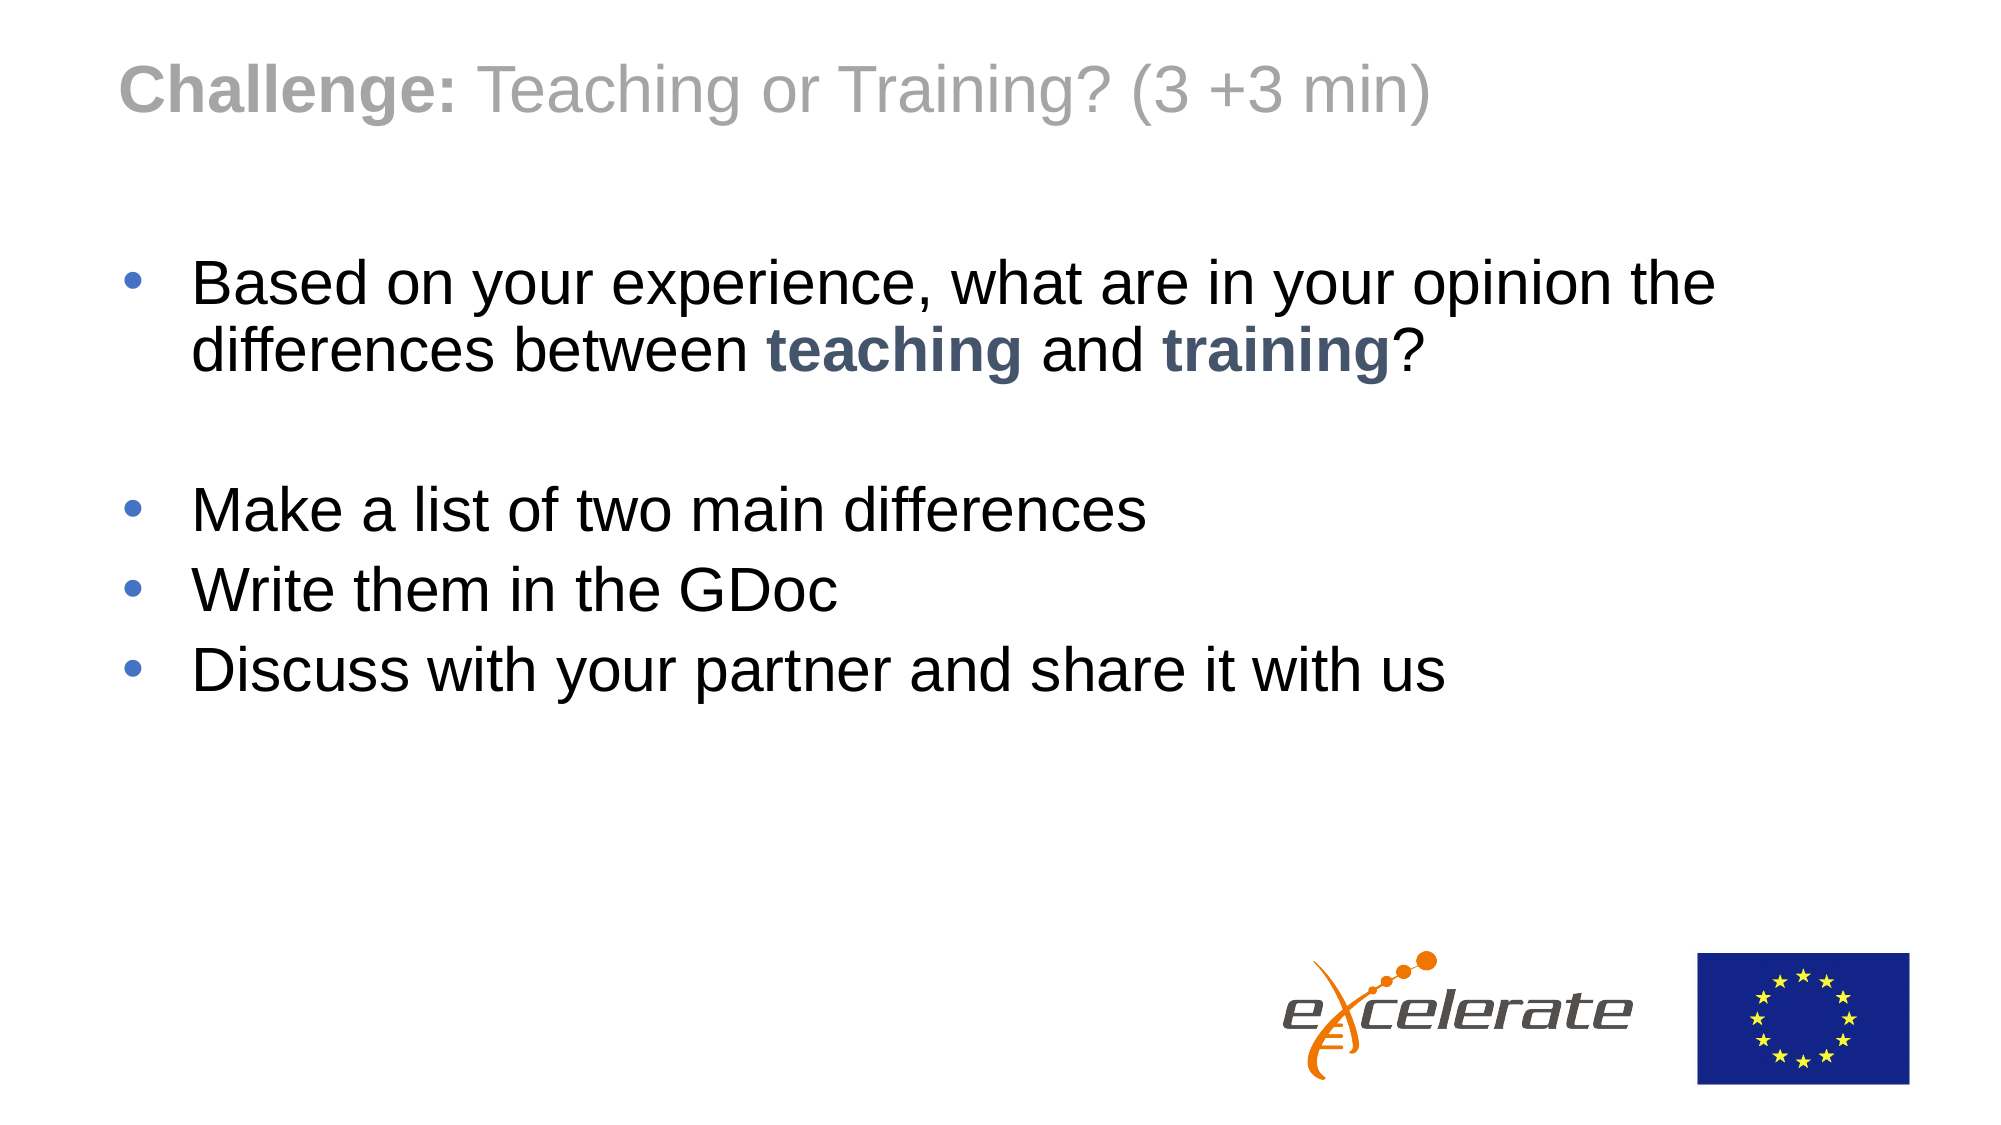

# Challenge: Teaching or Training? (3 +3 min)
Based on your experience, what are in your opinion the differences between teaching and training?

Make a list of two main differences
Write them in the GDoc
Discuss with your partner and share it with us